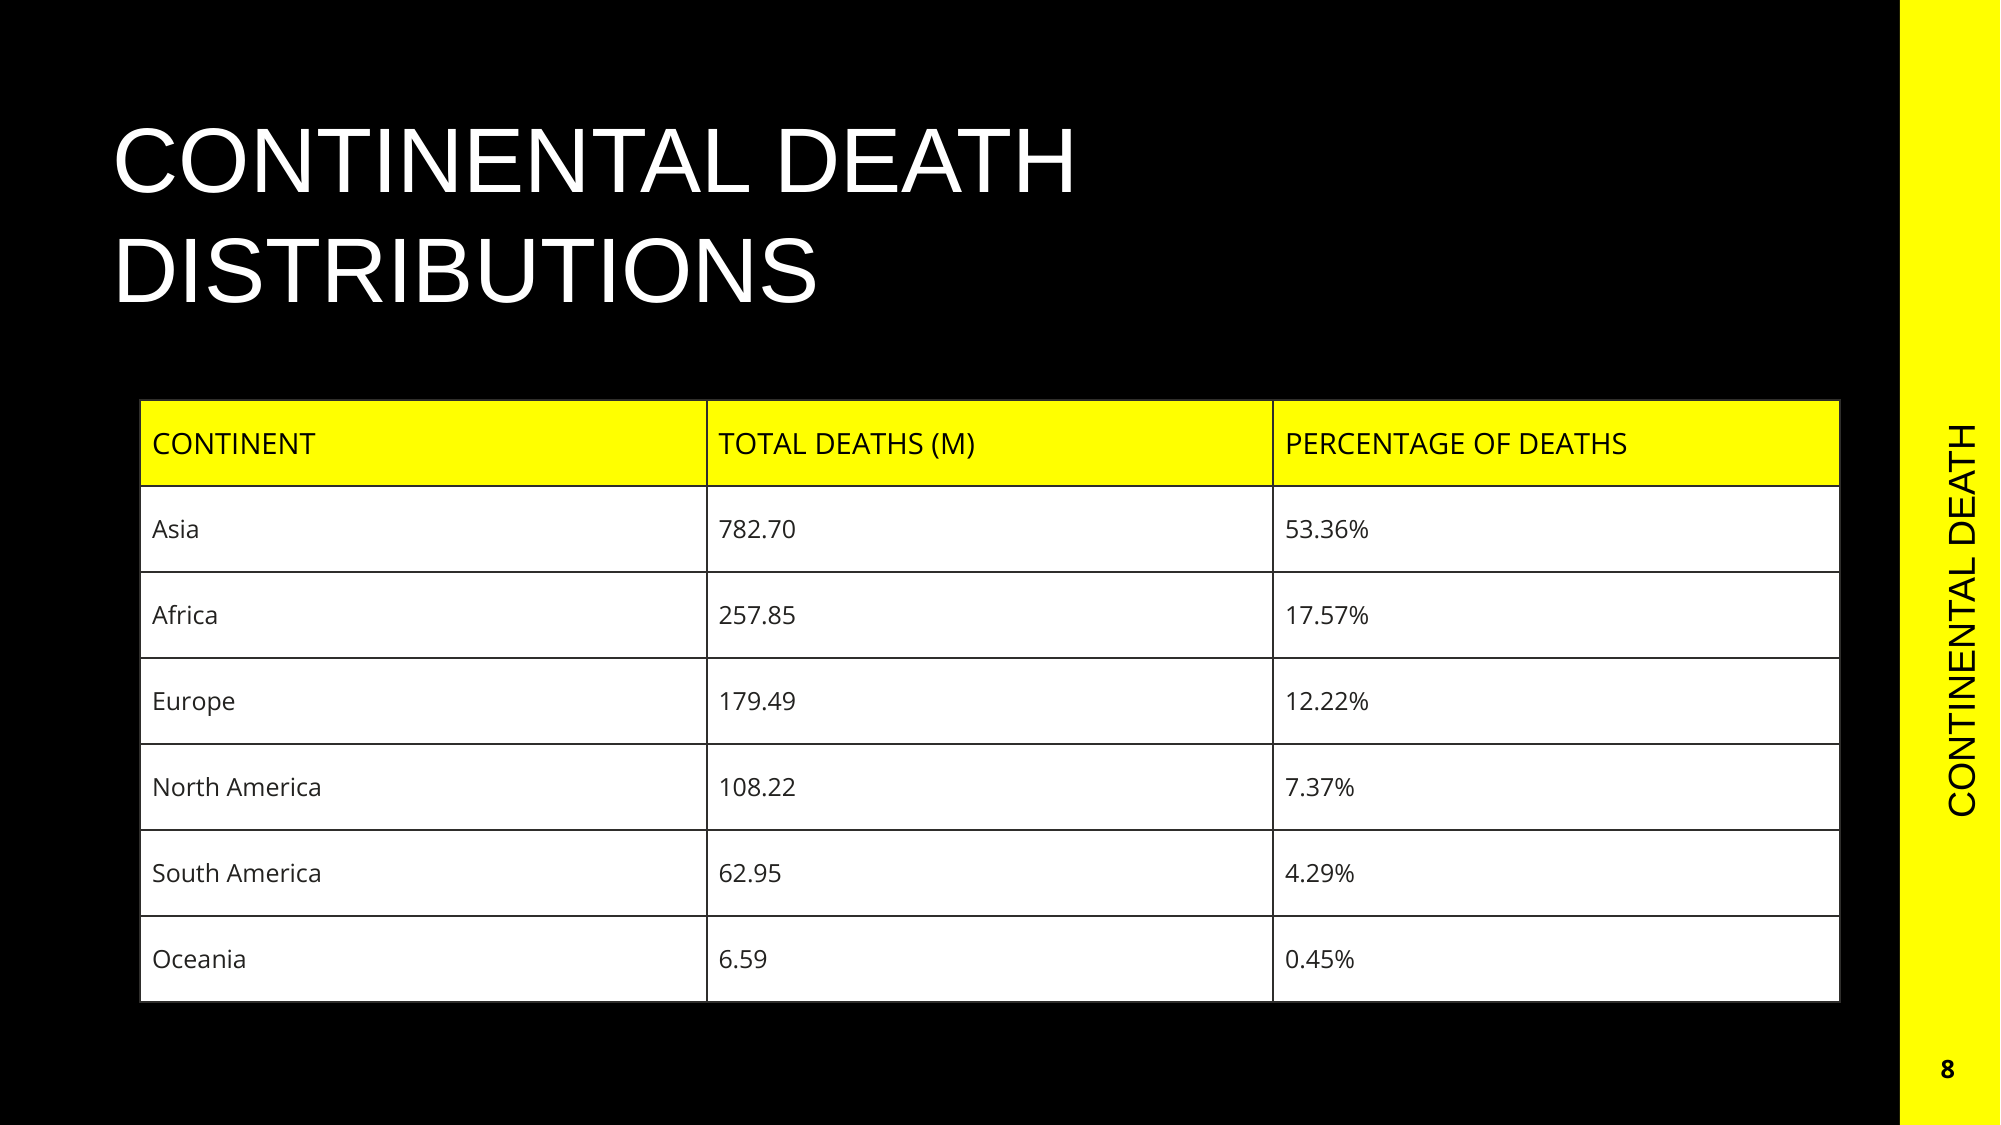

CONTINENTAL DEATH DISTRIBUTIONS

| CONTINENT | TOTAL DEATHS (M) | PERCENTAGE OF DEATHS |
| --- | --- | --- |
| Asia | 782.70 | 53.36% |
| Africa | 257.85 | 17.57% |
| Europe | 179.49 | 12.22% |
| North America | 108.22 | 7.37% |
| South America | 62.95 | 4.29% |
| Oceania | 6.59 | 0.45% |
CONTINENTAL DEATH
8